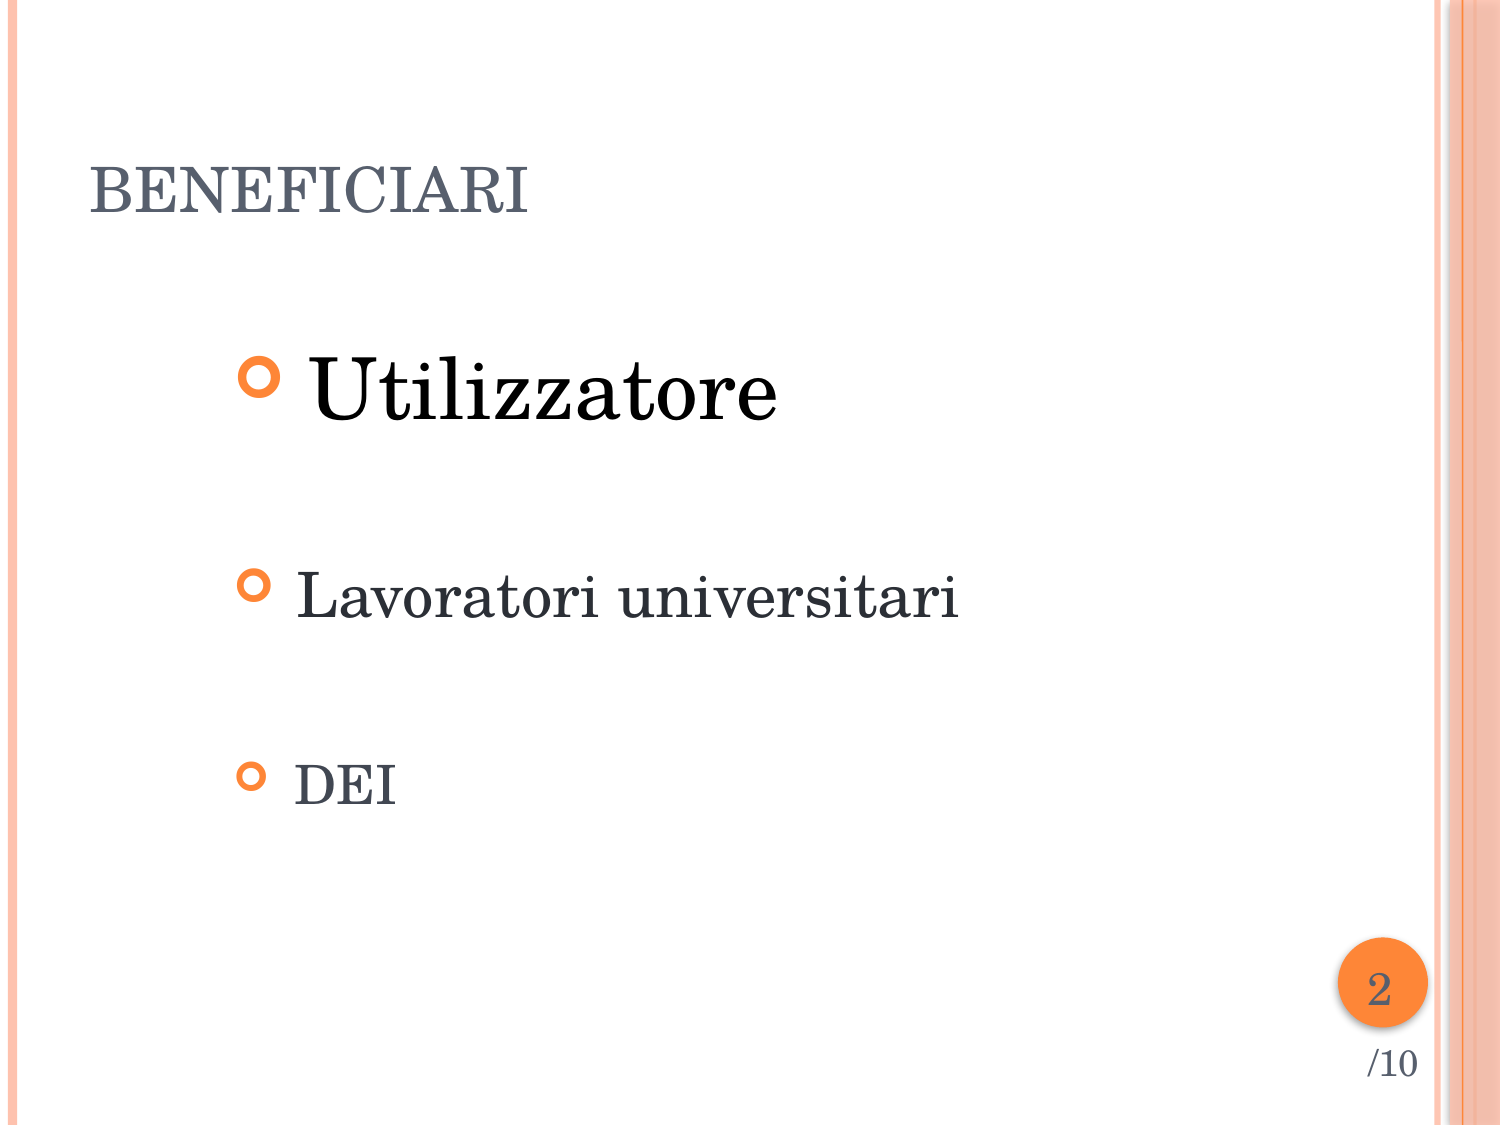

# Beneficiari
 Utilizzatore

 Lavoratori universitari

 DEI

2
/10